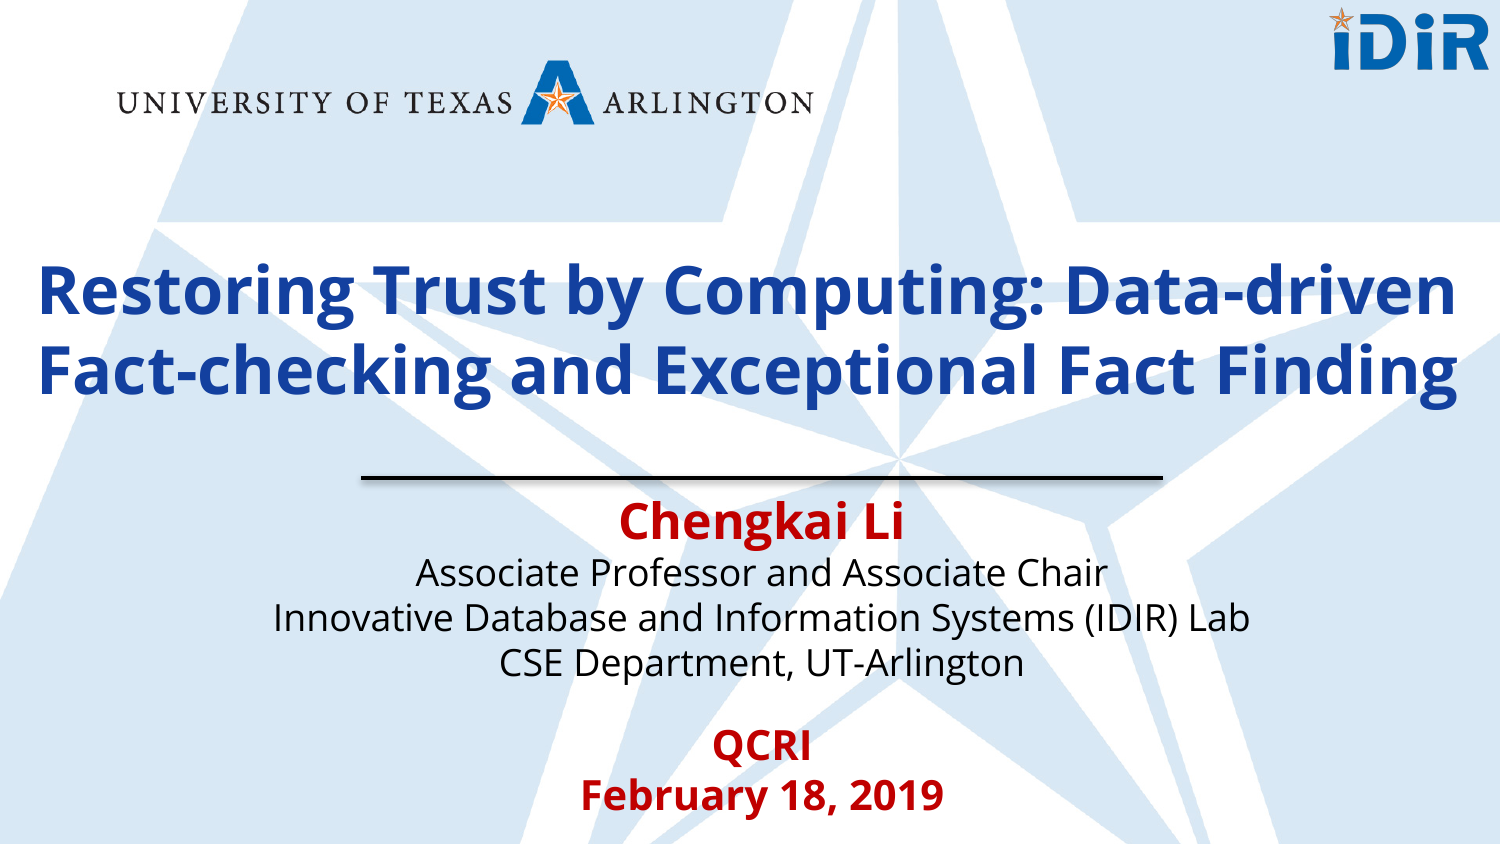

Restoring Trust by Computing: Data-driven Fact-checking and Exceptional Fact Finding
Chengkai Li
Associate Professor and Associate Chair
Innovative Database and Information Systems (IDIR) Lab
CSE Department, UT-Arlington

QCRI
February 18, 2019